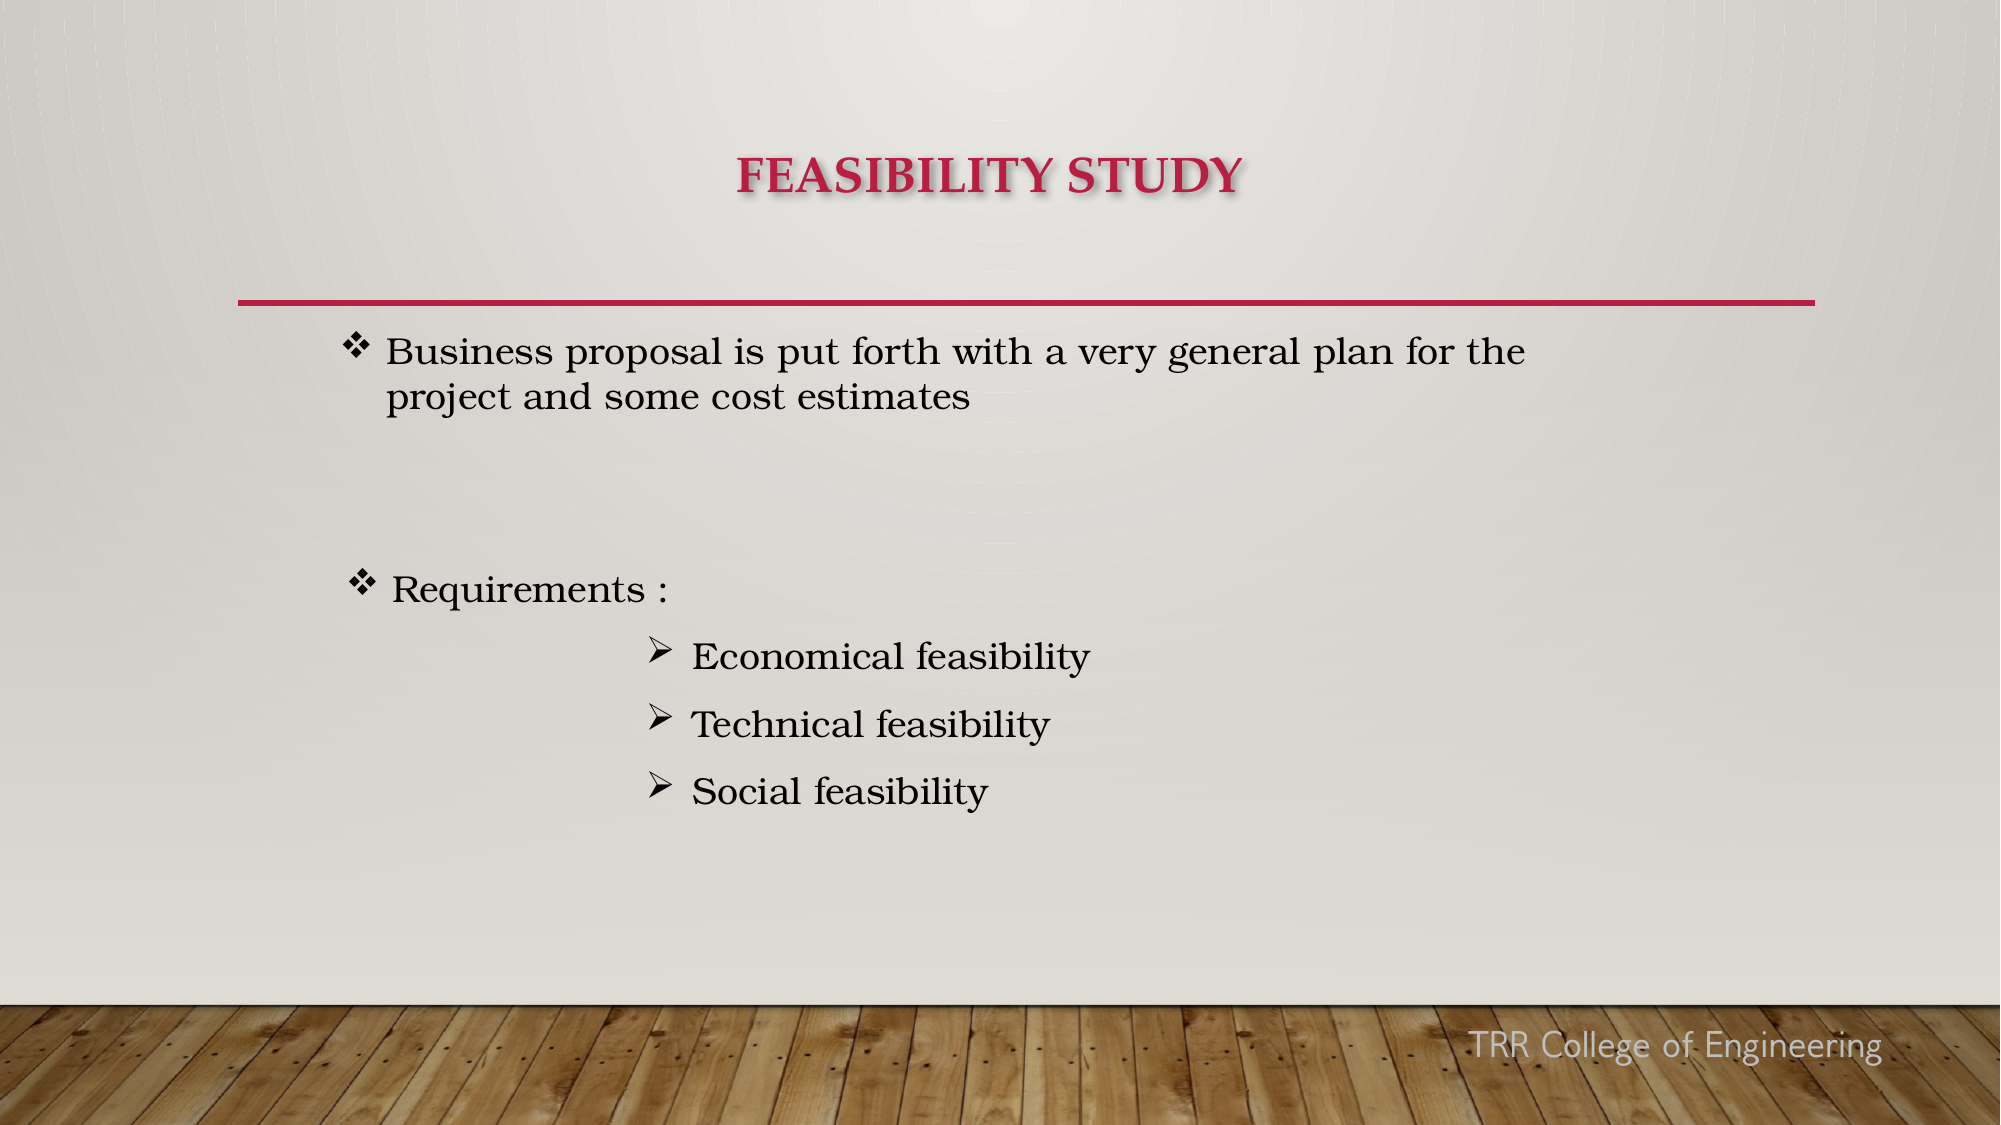

FEASIBILITY STUDY
Business proposal is put forth with a very general plan for the project and some cost estimates
Requirements :
Economical feasibility
Technical feasibility
Social feasibility
TRR College of Engineering